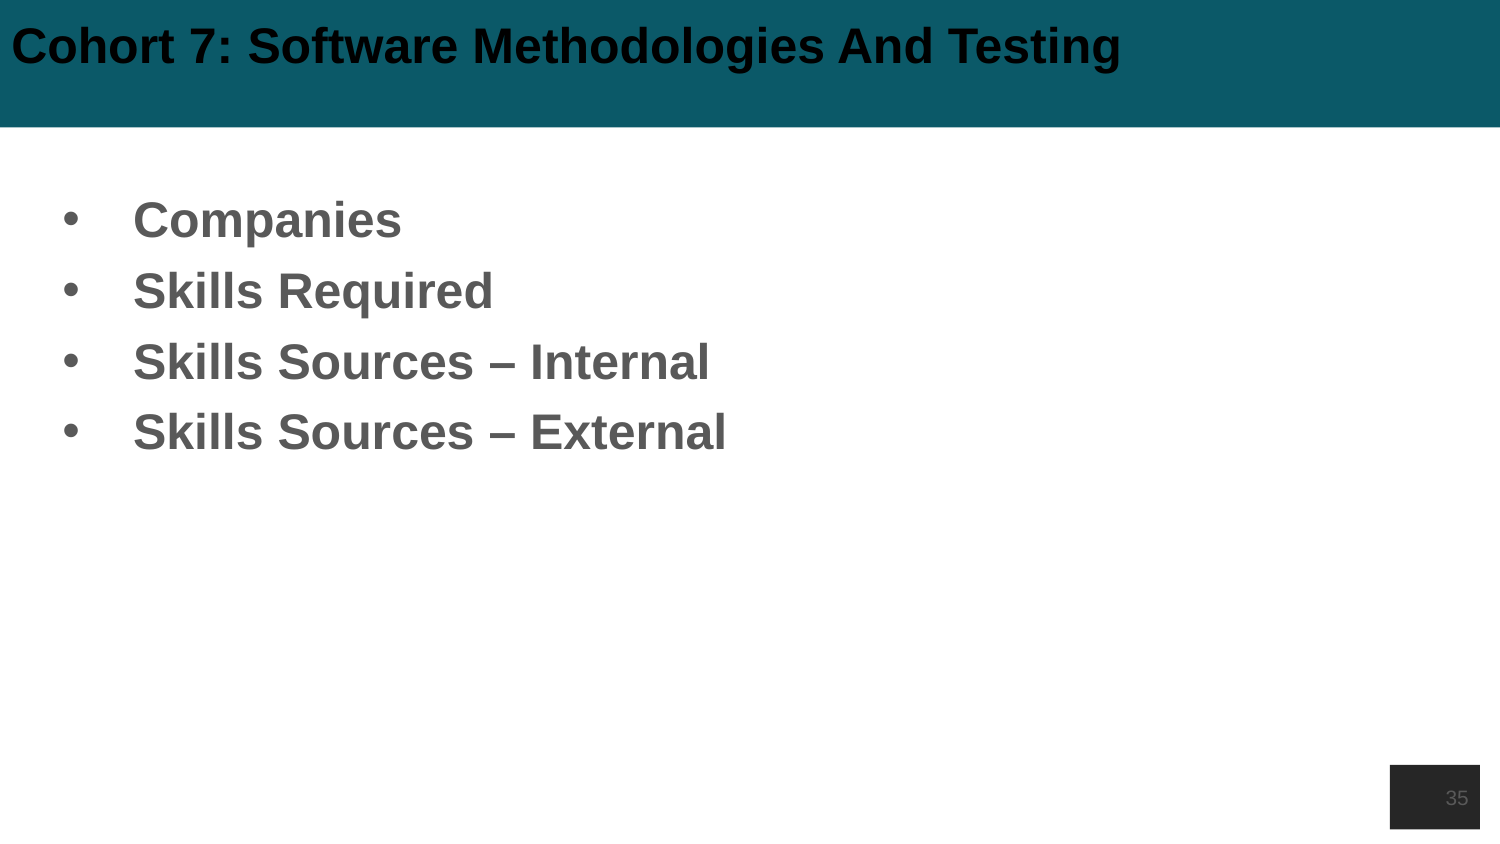

# Cohort 7: Software Methodologies And Testing
Companies
Skills Required
Skills Sources – Internal
Skills Sources – External

35